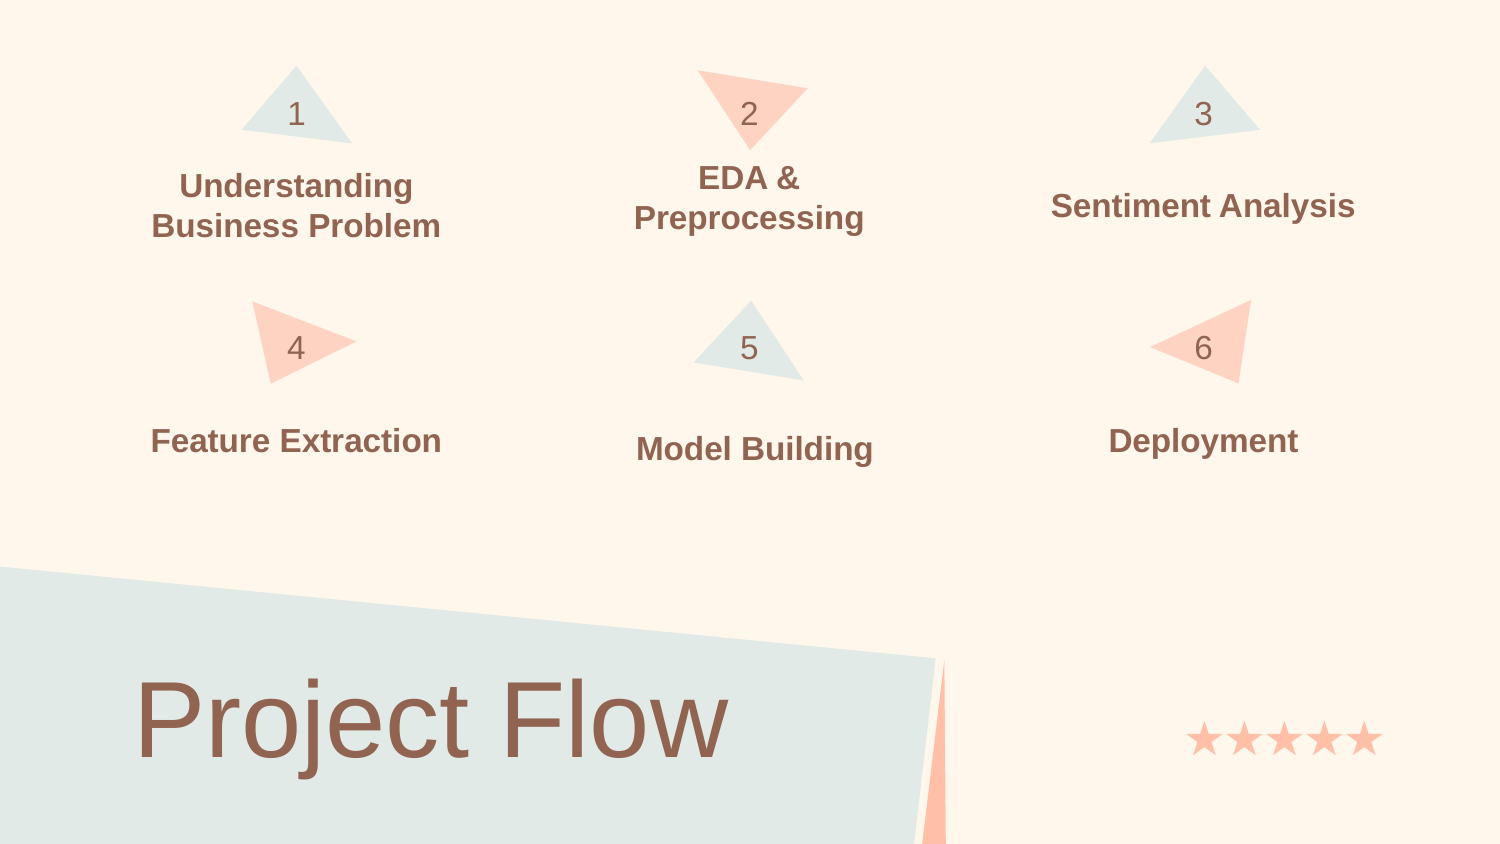

1
2
3
Understanding Business Problem
EDA & Preprocessing
Sentiment Analysis

4
5
6
Model Building
Feature Extraction
Deployment
# Project Flow